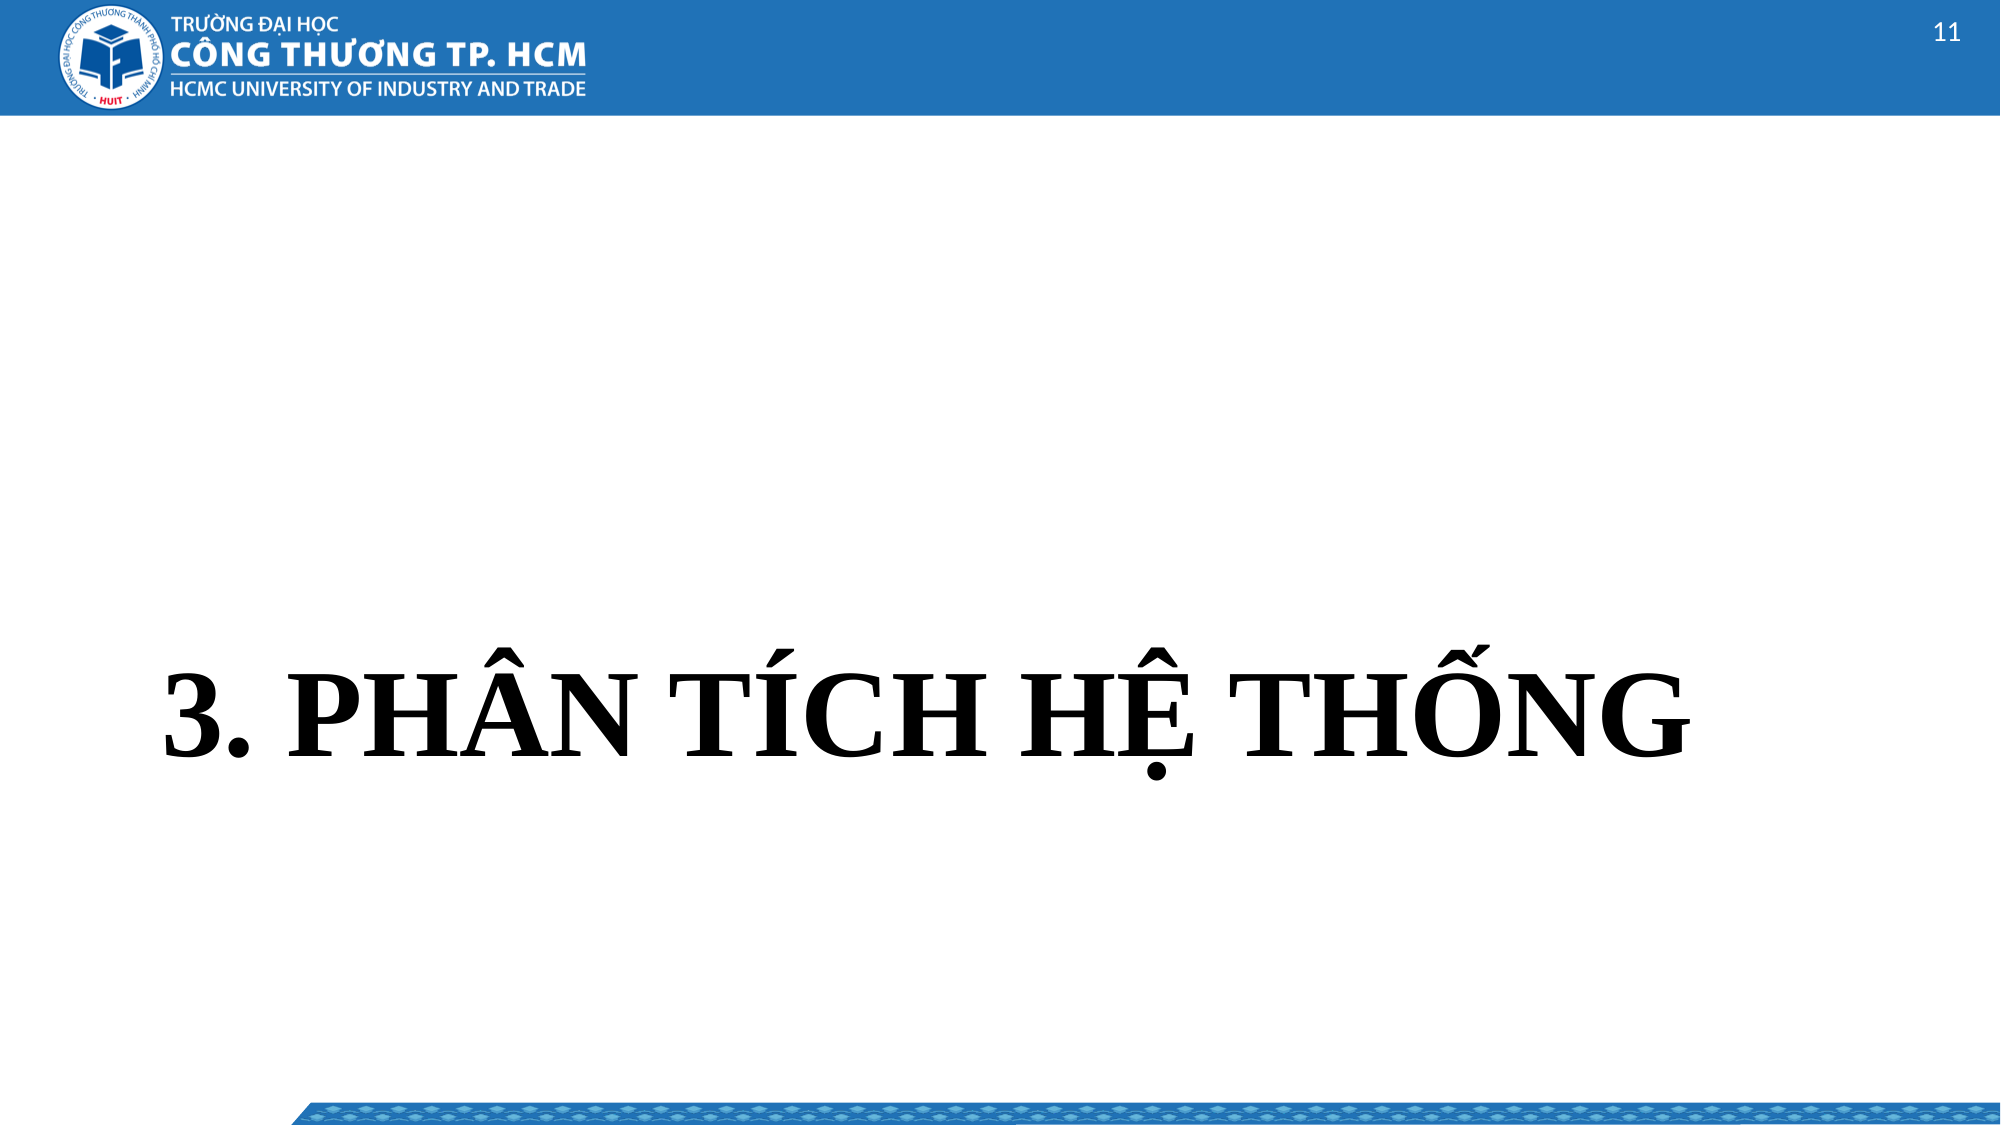

11
# 3. PHÂN TÍCH HỆ THỐNG